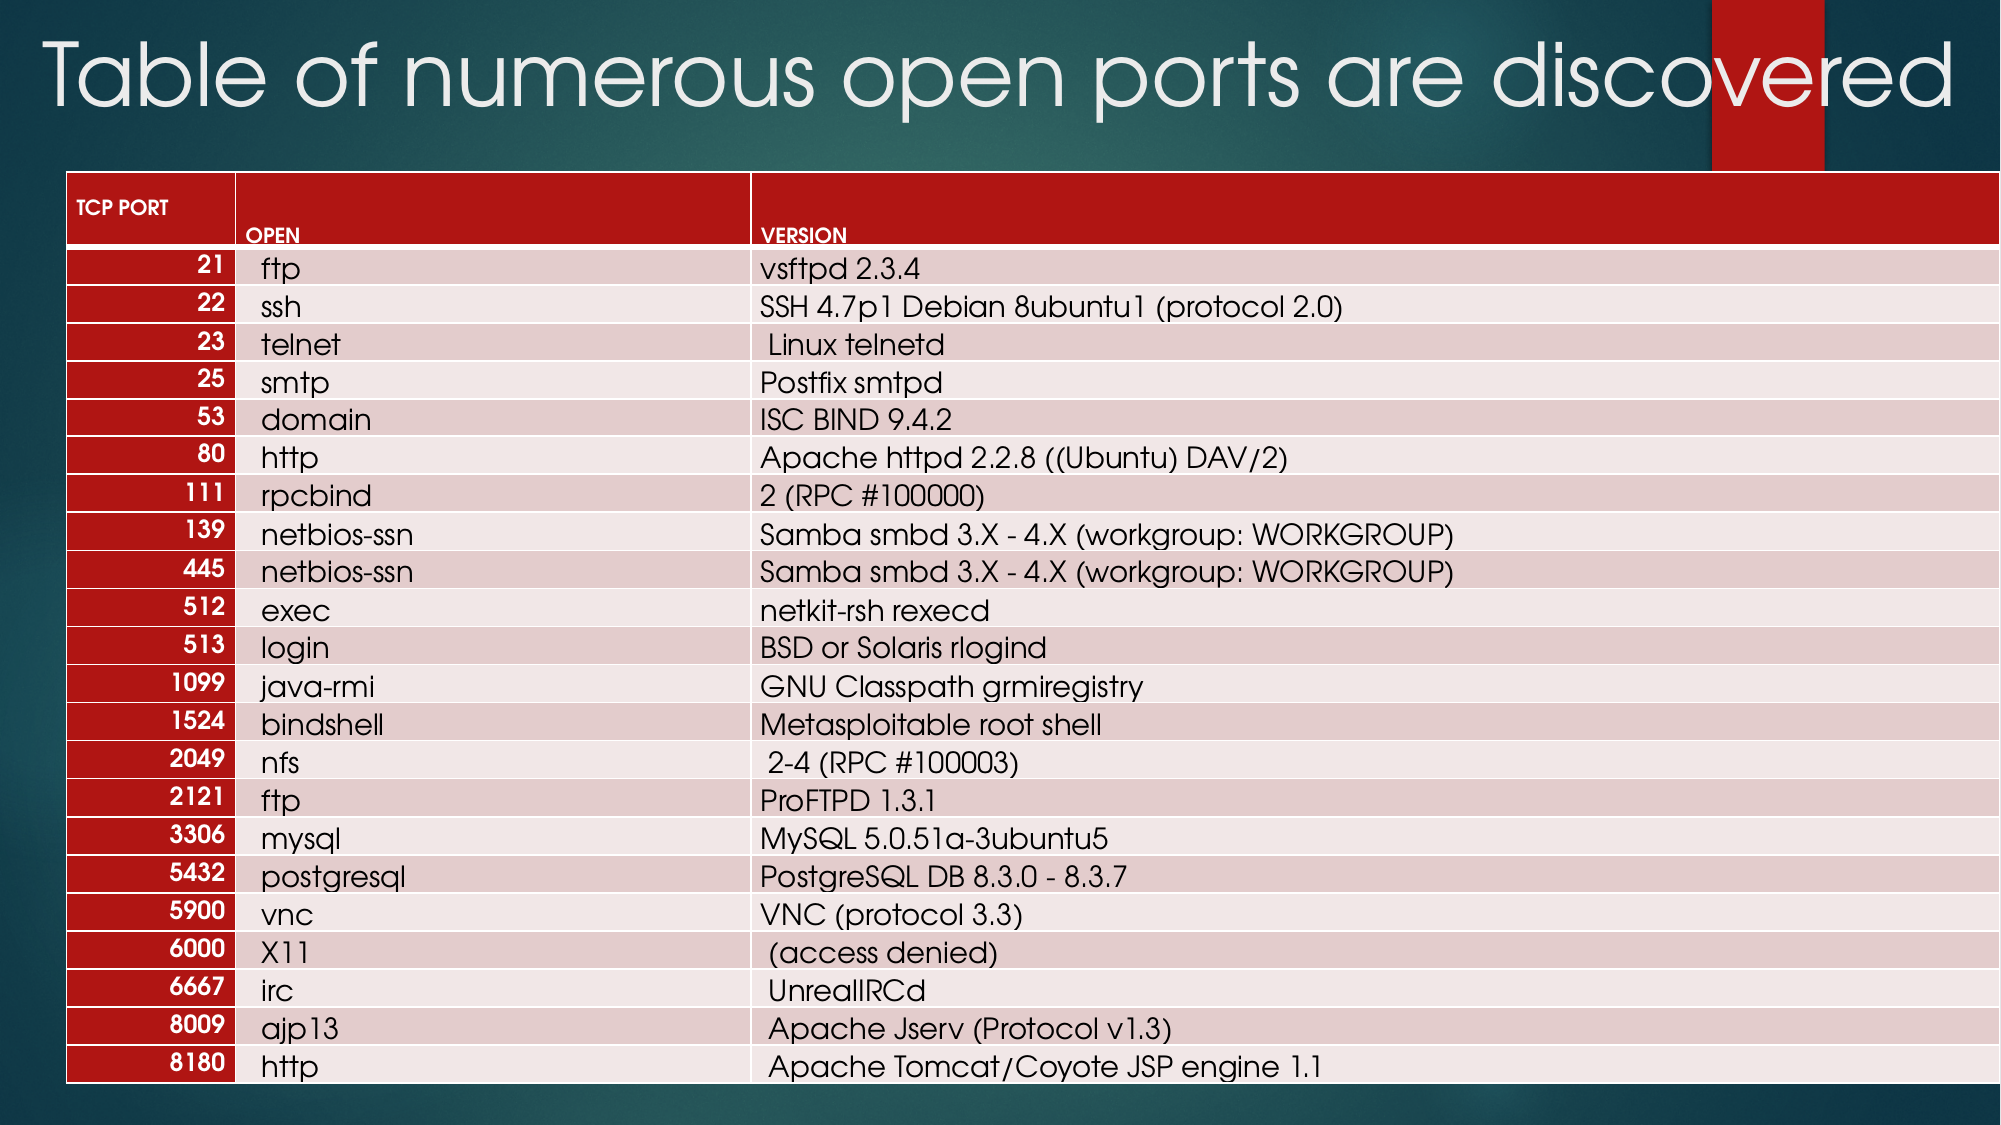

# Table of numerous open ports are discovered
| TCP PORT | OPEN | VERSION |
| --- | --- | --- |
| 21 | ftp | vsftpd 2.3.4 |
| 22 | ssh | SSH 4.7p1 Debian 8ubuntu1 (protocol 2.0) |
| 23 | telnet | Linux telnetd |
| 25 | smtp | Postfix smtpd |
| 53 | domain | ISC BIND 9.4.2 |
| 80 | http | Apache httpd 2.2.8 ((Ubuntu) DAV/2) |
| 111 | rpcbind | 2 (RPC #100000) |
| 139 | netbios-ssn | Samba smbd 3.X - 4.X (workgroup: WORKGROUP) |
| 445 | netbios-ssn | Samba smbd 3.X - 4.X (workgroup: WORKGROUP) |
| 512 | exec | netkit-rsh rexecd |
| 513 | login | BSD or Solaris rlogind |
| 1099 | java-rmi | GNU Classpath grmiregistry |
| 1524 | bindshell | Metasploitable root shell |
| 2049 | nfs | 2-4 (RPC #100003) |
| 2121 | ftp | ProFTPD 1.3.1 |
| 3306 | mysql | MySQL 5.0.51a-3ubuntu5 |
| 5432 | postgresql | PostgreSQL DB 8.3.0 - 8.3.7 |
| 5900 | vnc | VNC (protocol 3.3) |
| 6000 | X11 | (access denied) |
| 6667 | irc | UnrealIRCd |
| 8009 | ajp13 | Apache Jserv (Protocol v1.3) |
| 8180 | http | Apache Tomcat/Coyote JSP engine 1.1 |